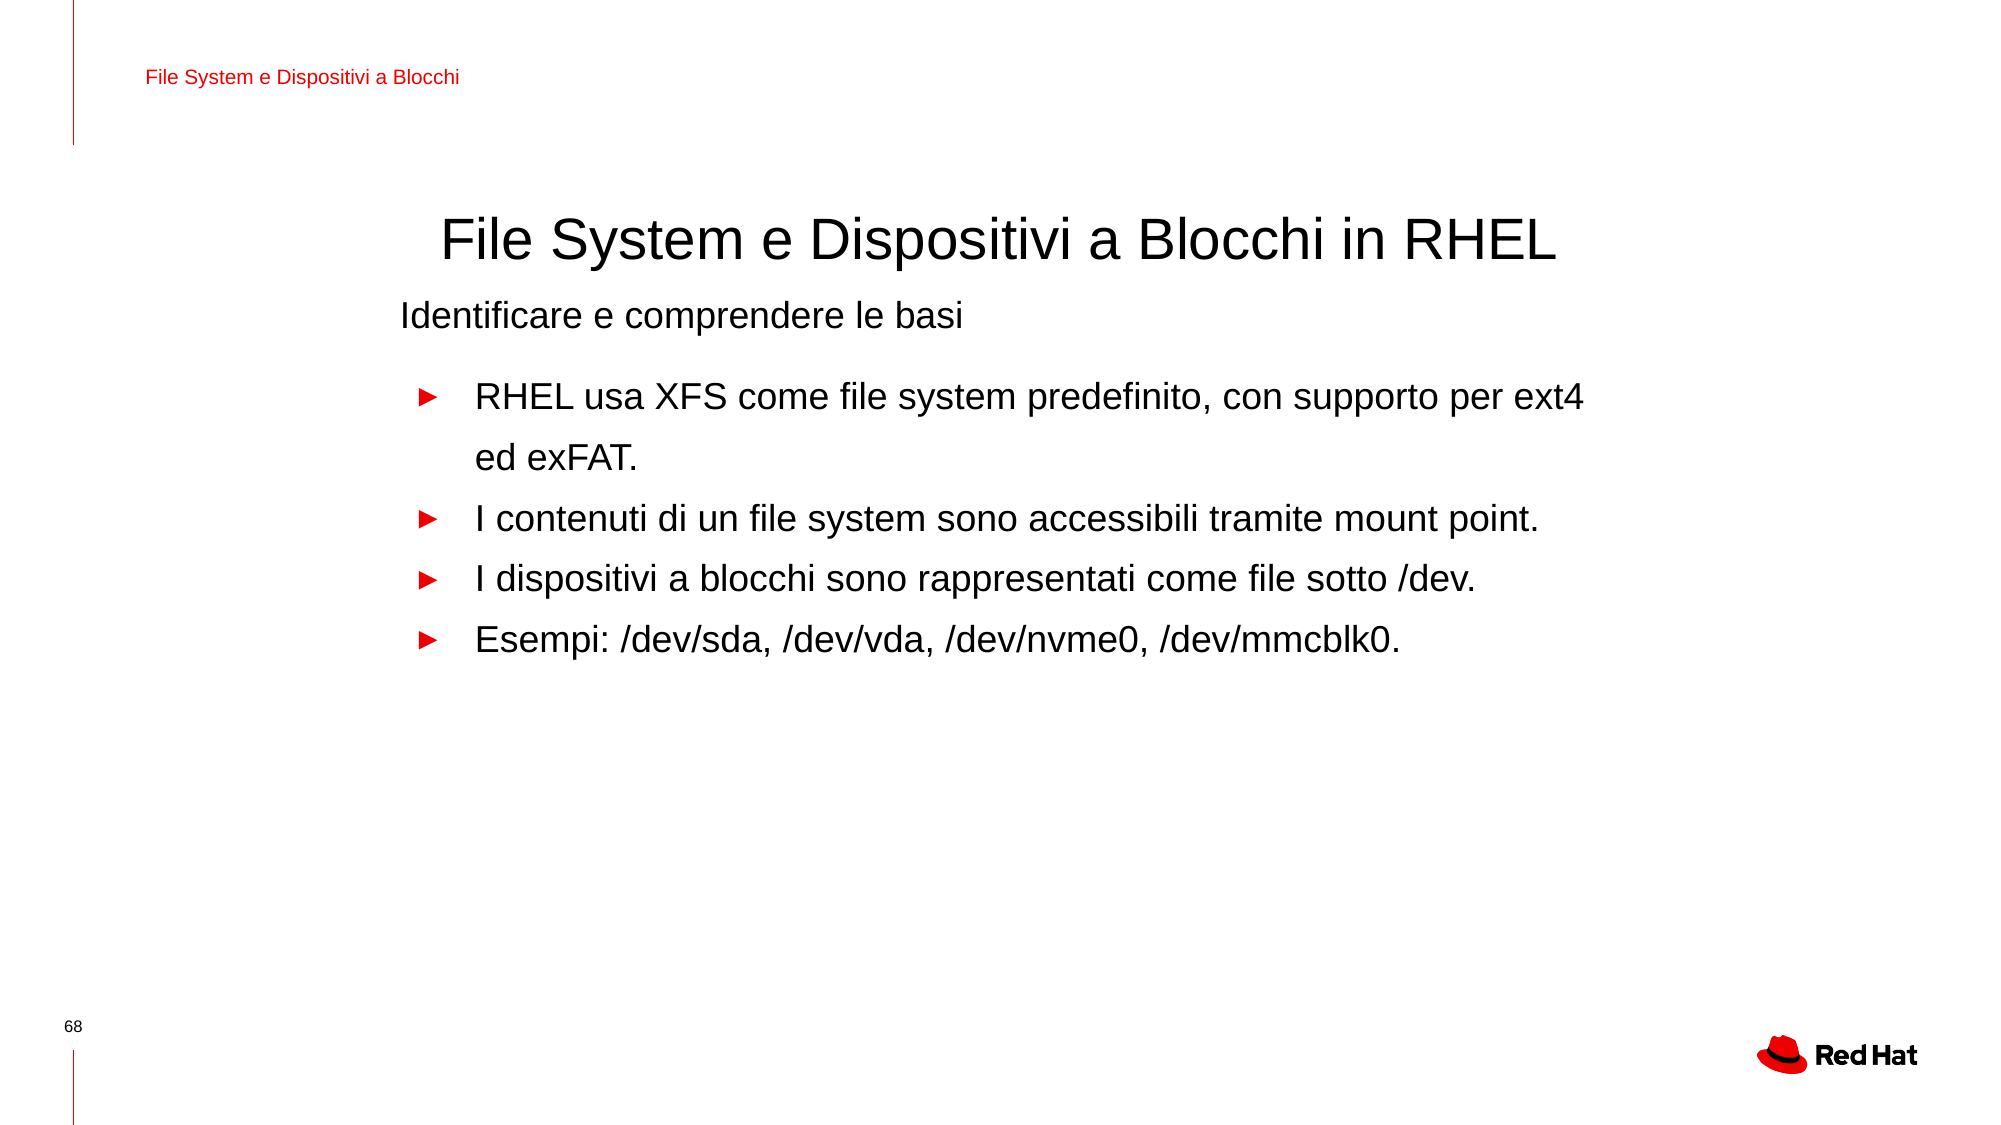

File System e Dispositivi a Blocchi
# File System e Dispositivi a Blocchi in RHEL
Identificare e comprendere le basi
RHEL usa XFS come file system predefinito, con supporto per ext4 ed exFAT.
I contenuti di un file system sono accessibili tramite mount point.
I dispositivi a blocchi sono rappresentati come file sotto /dev.
Esempi: /dev/sda, /dev/vda, /dev/nvme0, /dev/mmcblk0.
68